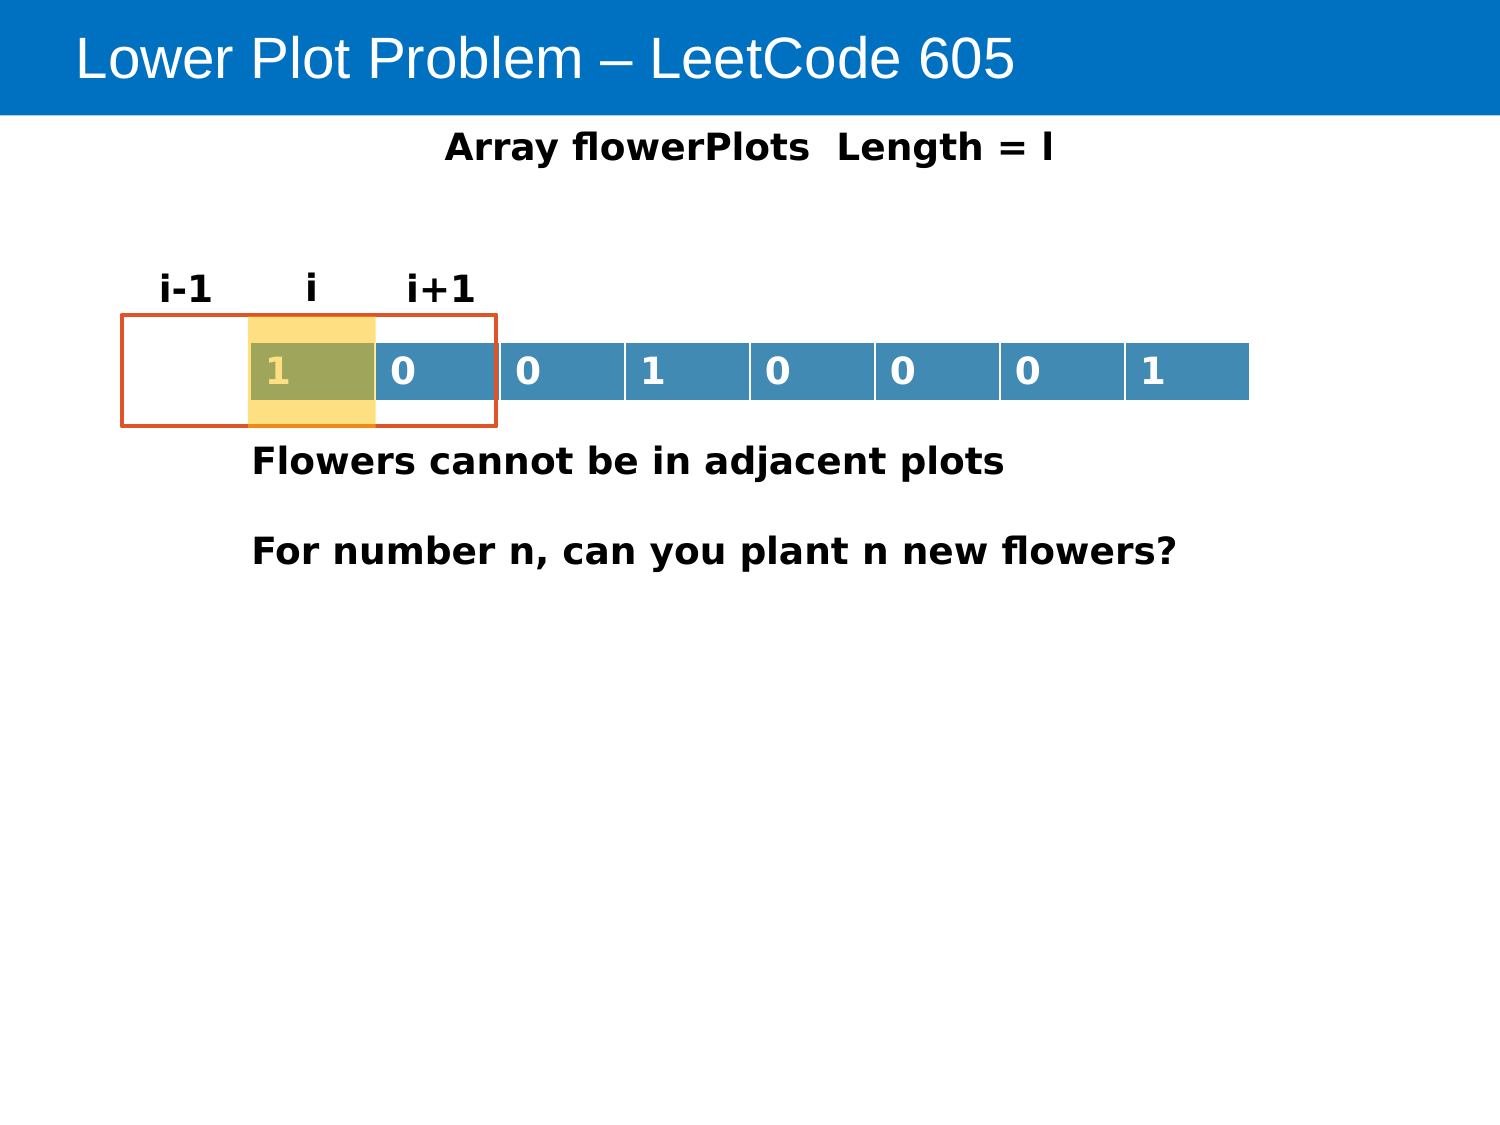

# Lower Plot Problem – LeetCode 605
Array flowerPlots  Length = l
i
i-1
i+1

| 1 | 0 | 0 | 1 | 0 | 0 | 0 | 1 |
| --- | --- | --- | --- | --- | --- | --- | --- |
Flowers cannot be in adjacent plots

For number n, can you plant n new flowers?